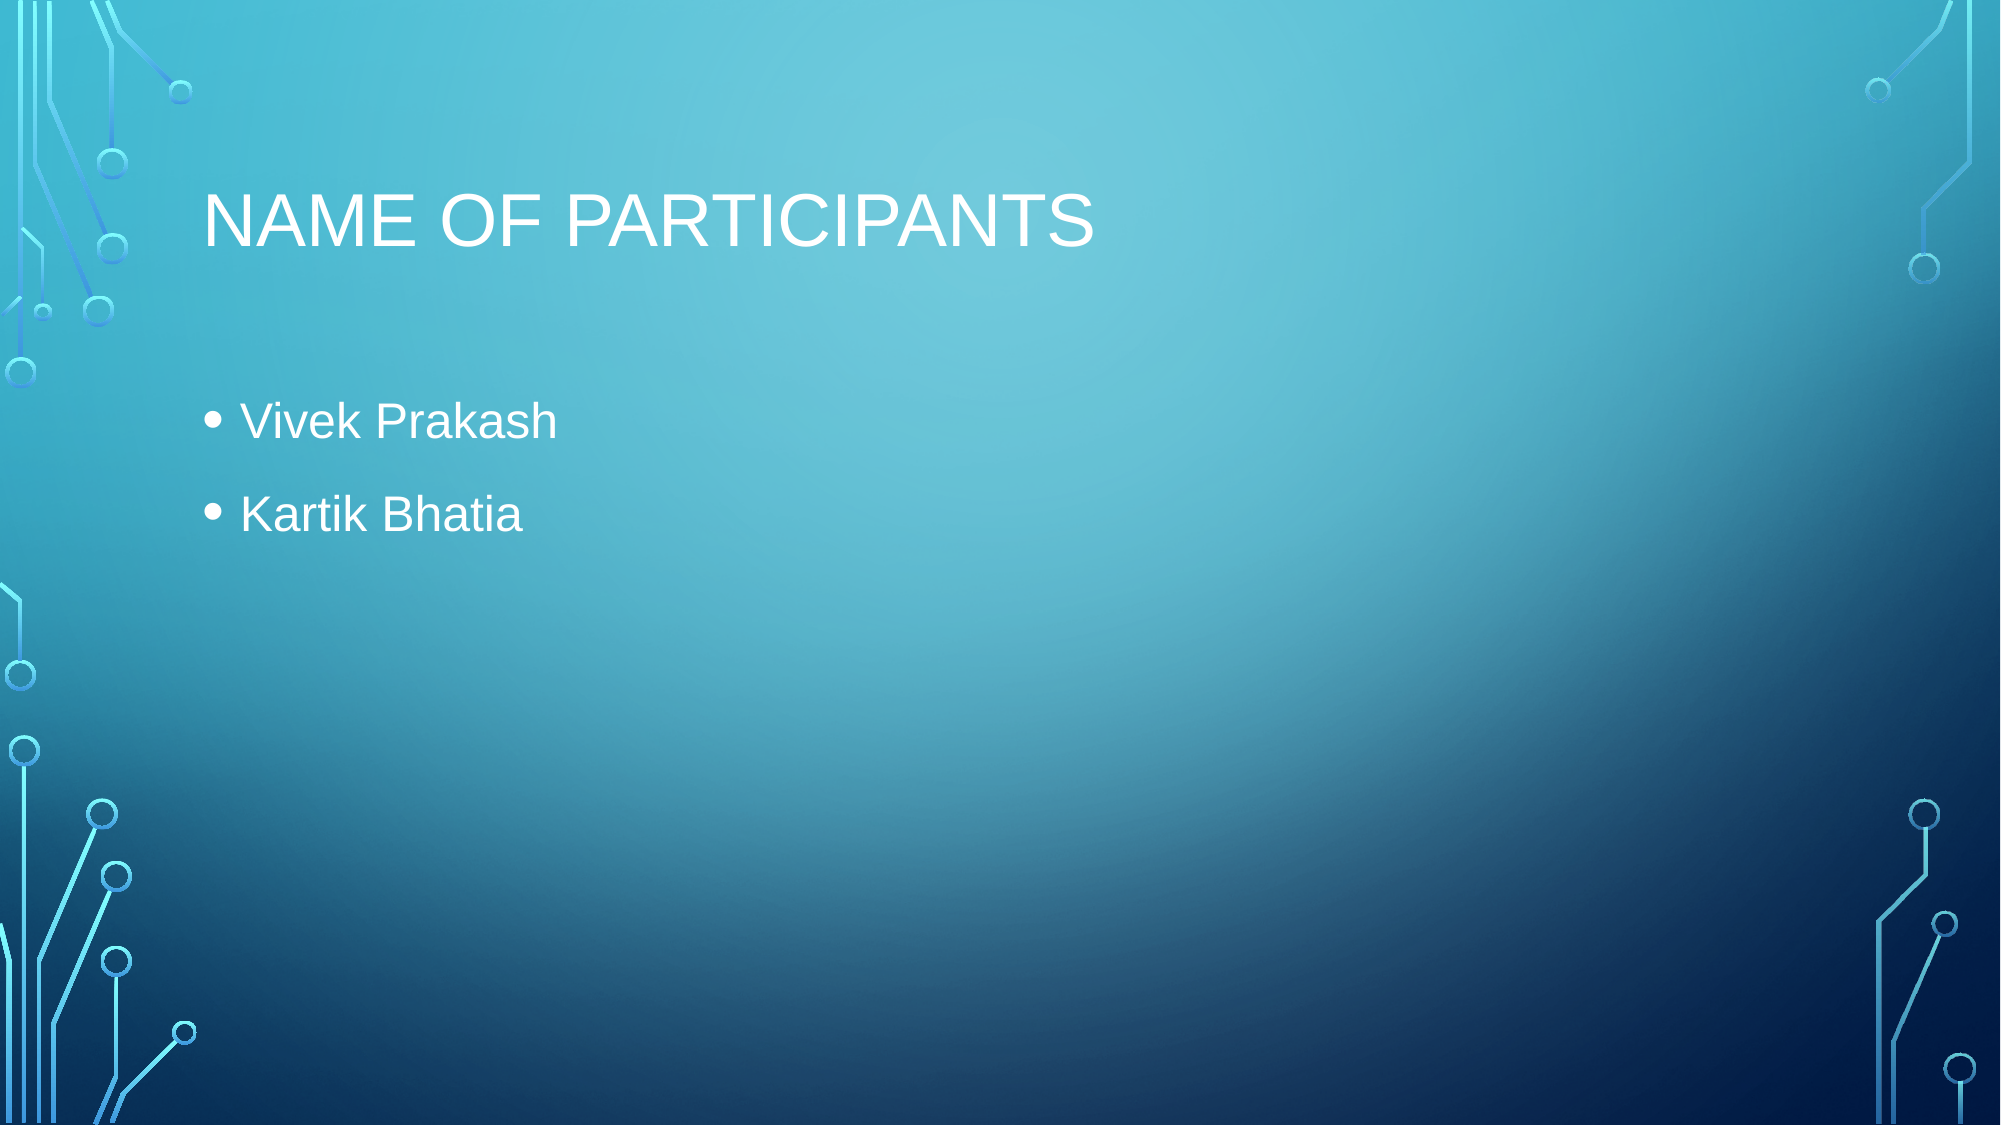

# Name of participants
Vivek Prakash
Kartik Bhatia